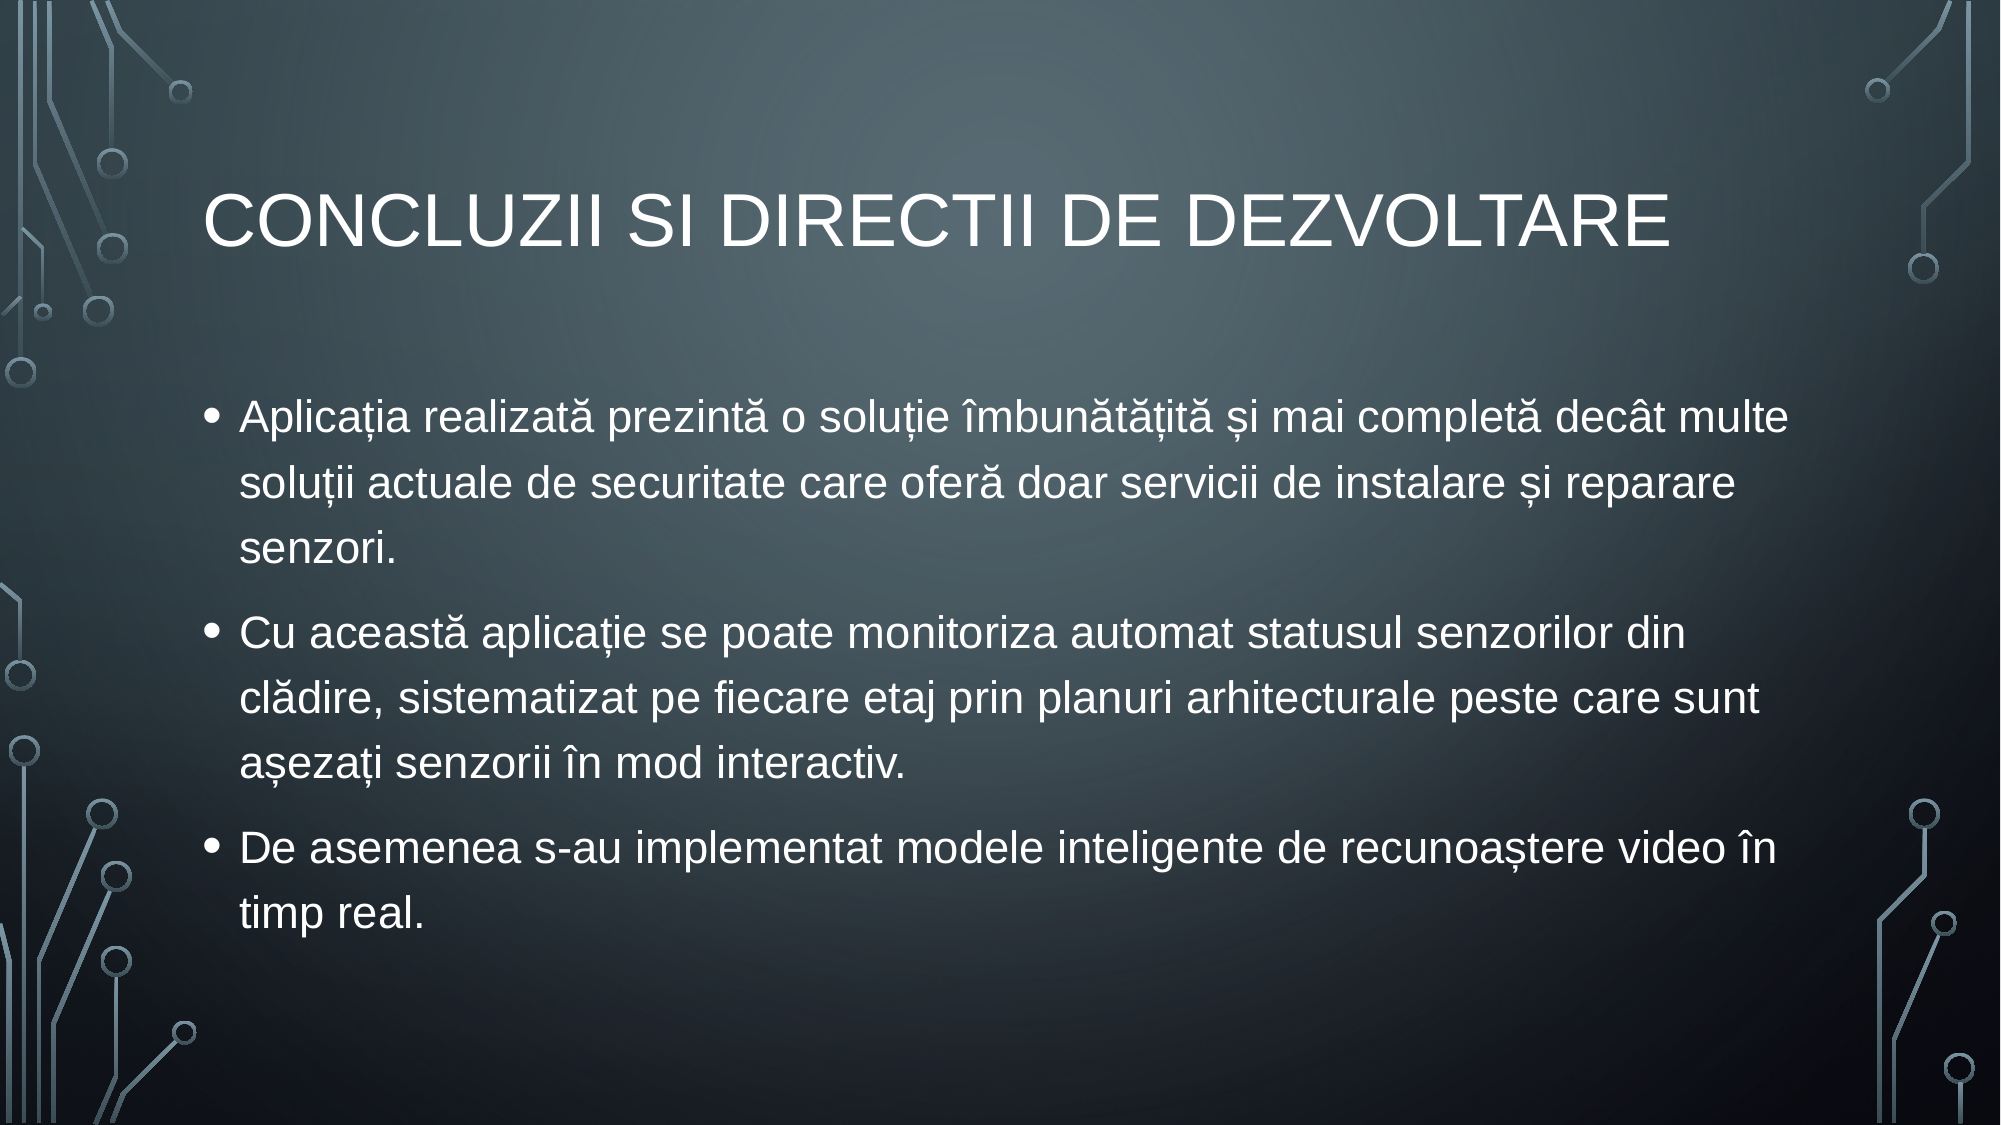

# Concluzii si directii de dezvoltare
Aplicația realizată prezintă o soluție îmbunătățită și mai completă decât multe soluții actuale de securitate care oferă doar servicii de instalare și reparare senzori.
Cu această aplicație se poate monitoriza automat statusul senzorilor din clădire, sistematizat pe fiecare etaj prin planuri arhitecturale peste care sunt așezați senzorii în mod interactiv.
De asemenea s-au implementat modele inteligente de recunoaștere video în timp real.